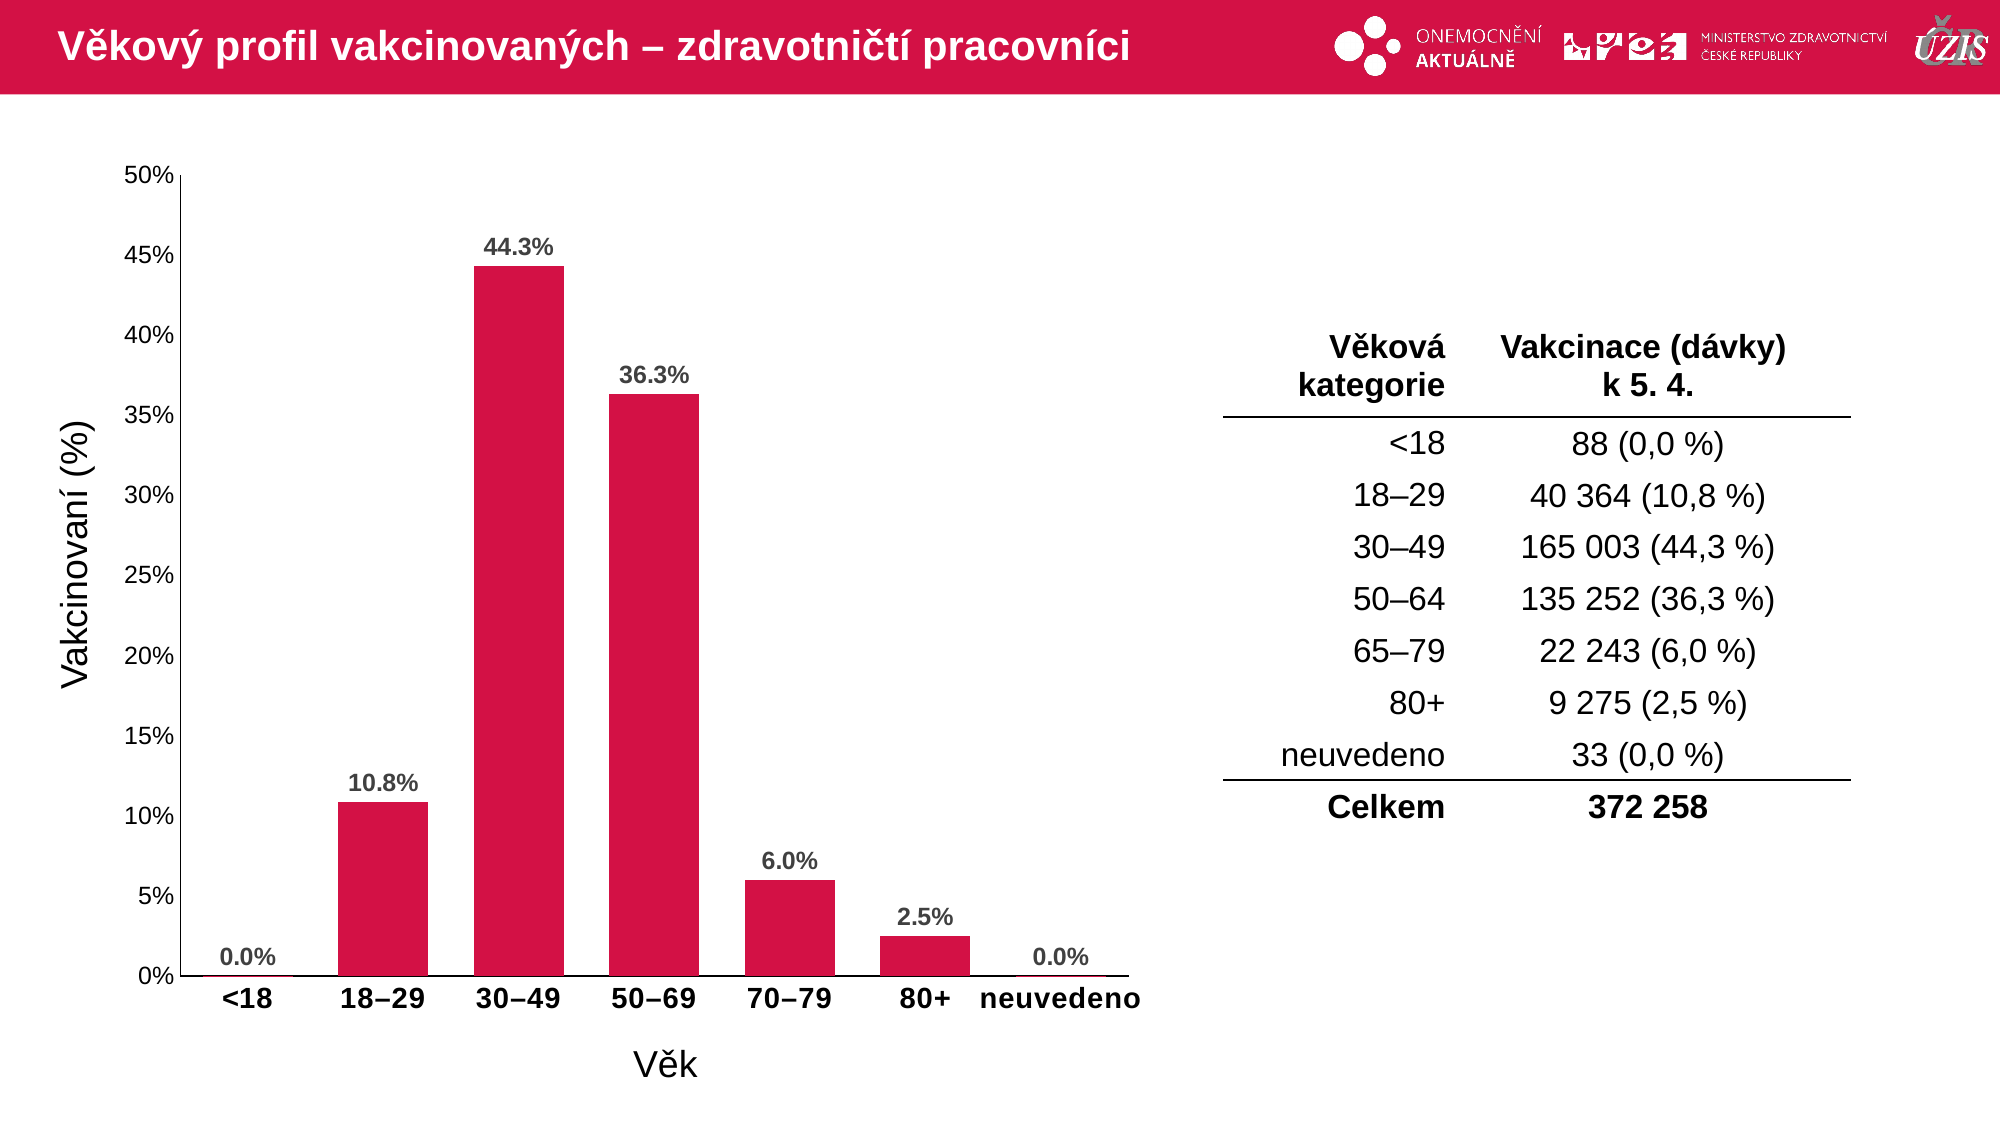

# Věkový profil vakcinovaných – zdravotničtí pracovníci

### Chart

| Category | Count of Datumvakcinace |
|---|---|
| <18 | 0.000236395 |
| 18–29 | 0.108430175 |
| 30–49 | 0.443249037 |
| 50–69 | 0.363328659 |
| 70–79 | 0.05975157 |
| 80+ | 0.024915516 |
| neuvedeno | 8.86482e-05 |
| Věková kategorie | Vakcinace (dávky) k 5. 4. |
| --- | --- |
| <18 | 88 (0,0 %) |
| 18–29 | 40 364 (10,8 %) |
| 30–49 | 165 003 (44,3 %) |
| 50–64 | 135 252 (36,3 %) |
| 65–79 | 22 243 (6,0 %) |
| 80+ | 9 275 (2,5 %) |
| neuvedeno | 33 (0,0 %) |
| Celkem | 372 258 |
Vakcinovaní (%)
Věk